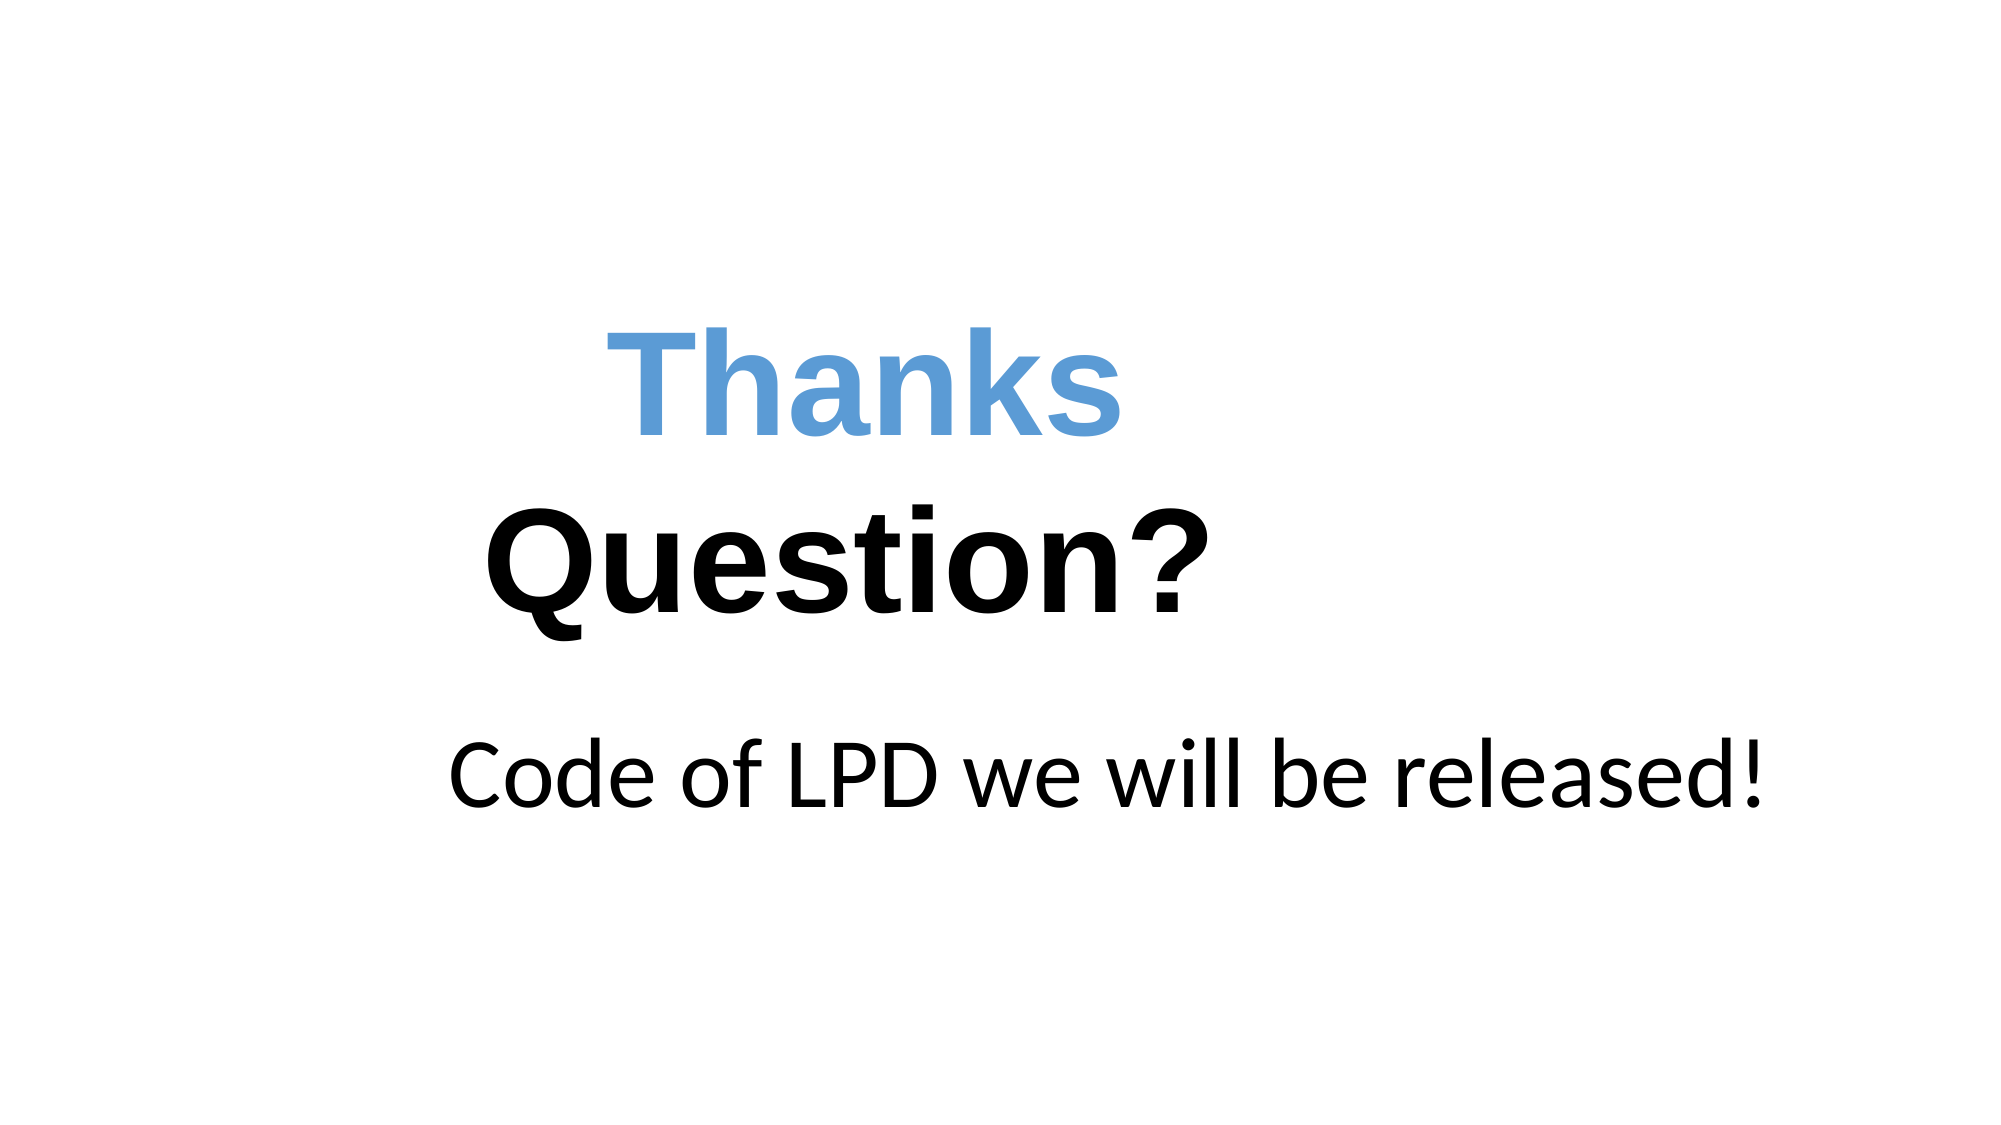

#
           Thanks
        Question?

        Code of LPD we will be released!